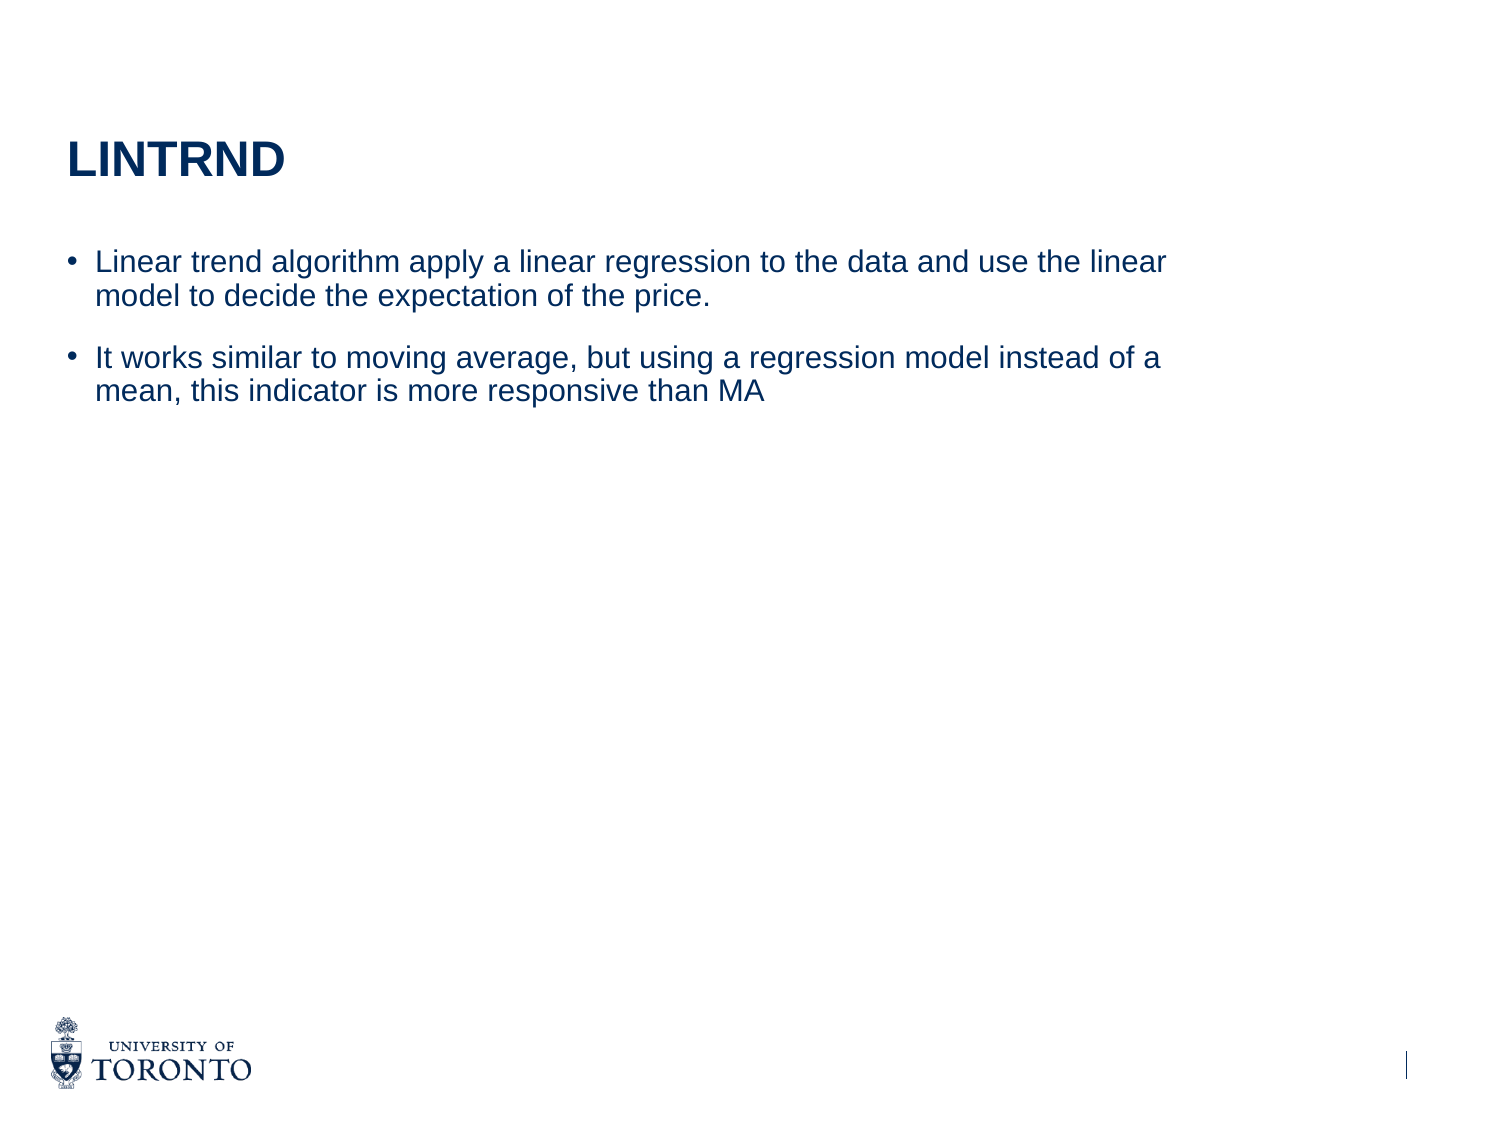

# LINTRND
Linear trend algorithm apply a linear regression to the data and use the linear model to decide the expectation of the price.
It works similar to moving average, but using a regression model instead of a mean, this indicator is more responsive than MA